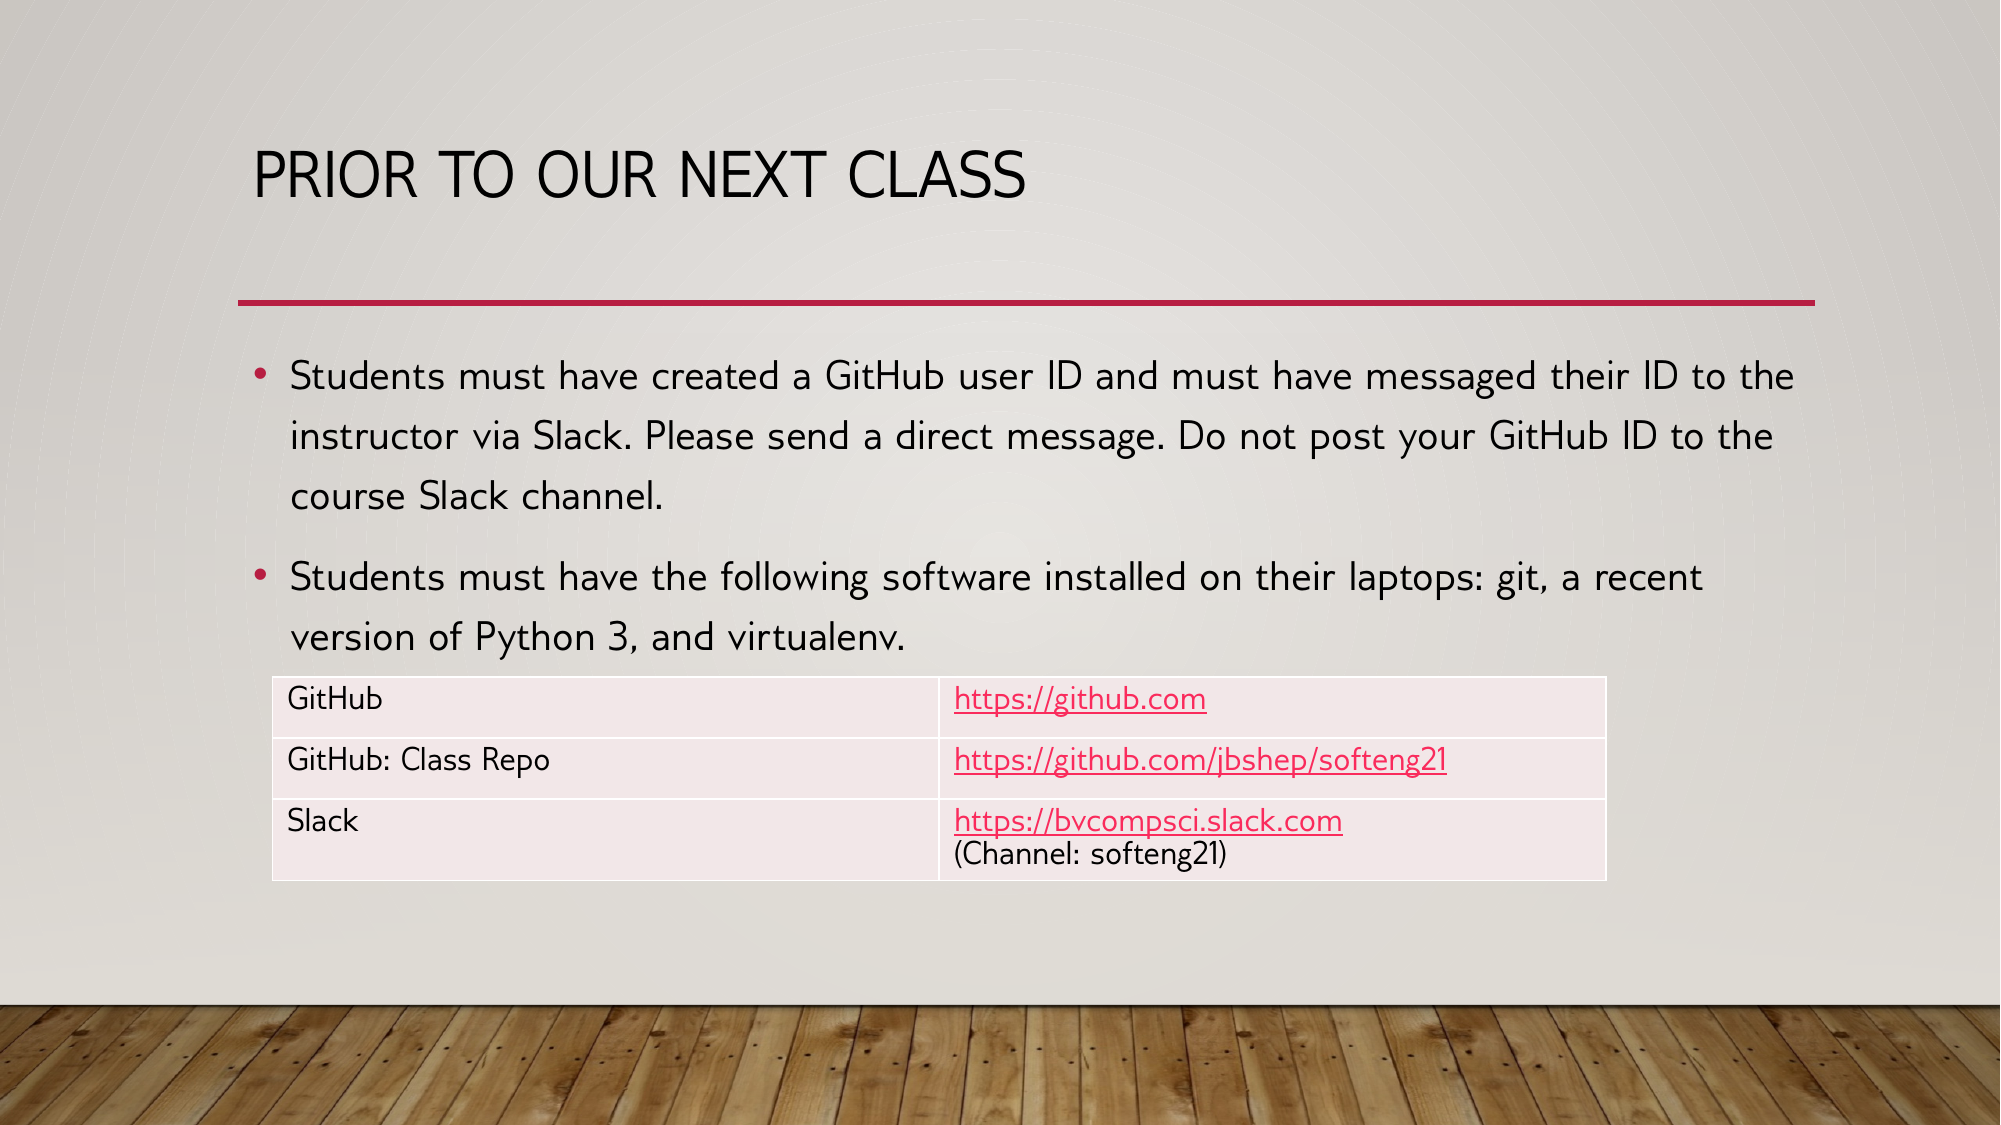

# Prior to our next class
Students must have created a GitHub user ID and must have messaged their ID to the instructor via Slack. Please send a direct message. Do not post your GitHub ID to the course Slack channel.
Students must have the following software installed on their laptops: git, a recent version of Python 3, and virtualenv.
| GitHub | https://github.com |
| --- | --- |
| GitHub: Class Repo | https://github.com/jbshep/softeng21 |
| Slack | https://bvcompsci.slack.com (Channel: softeng21) |